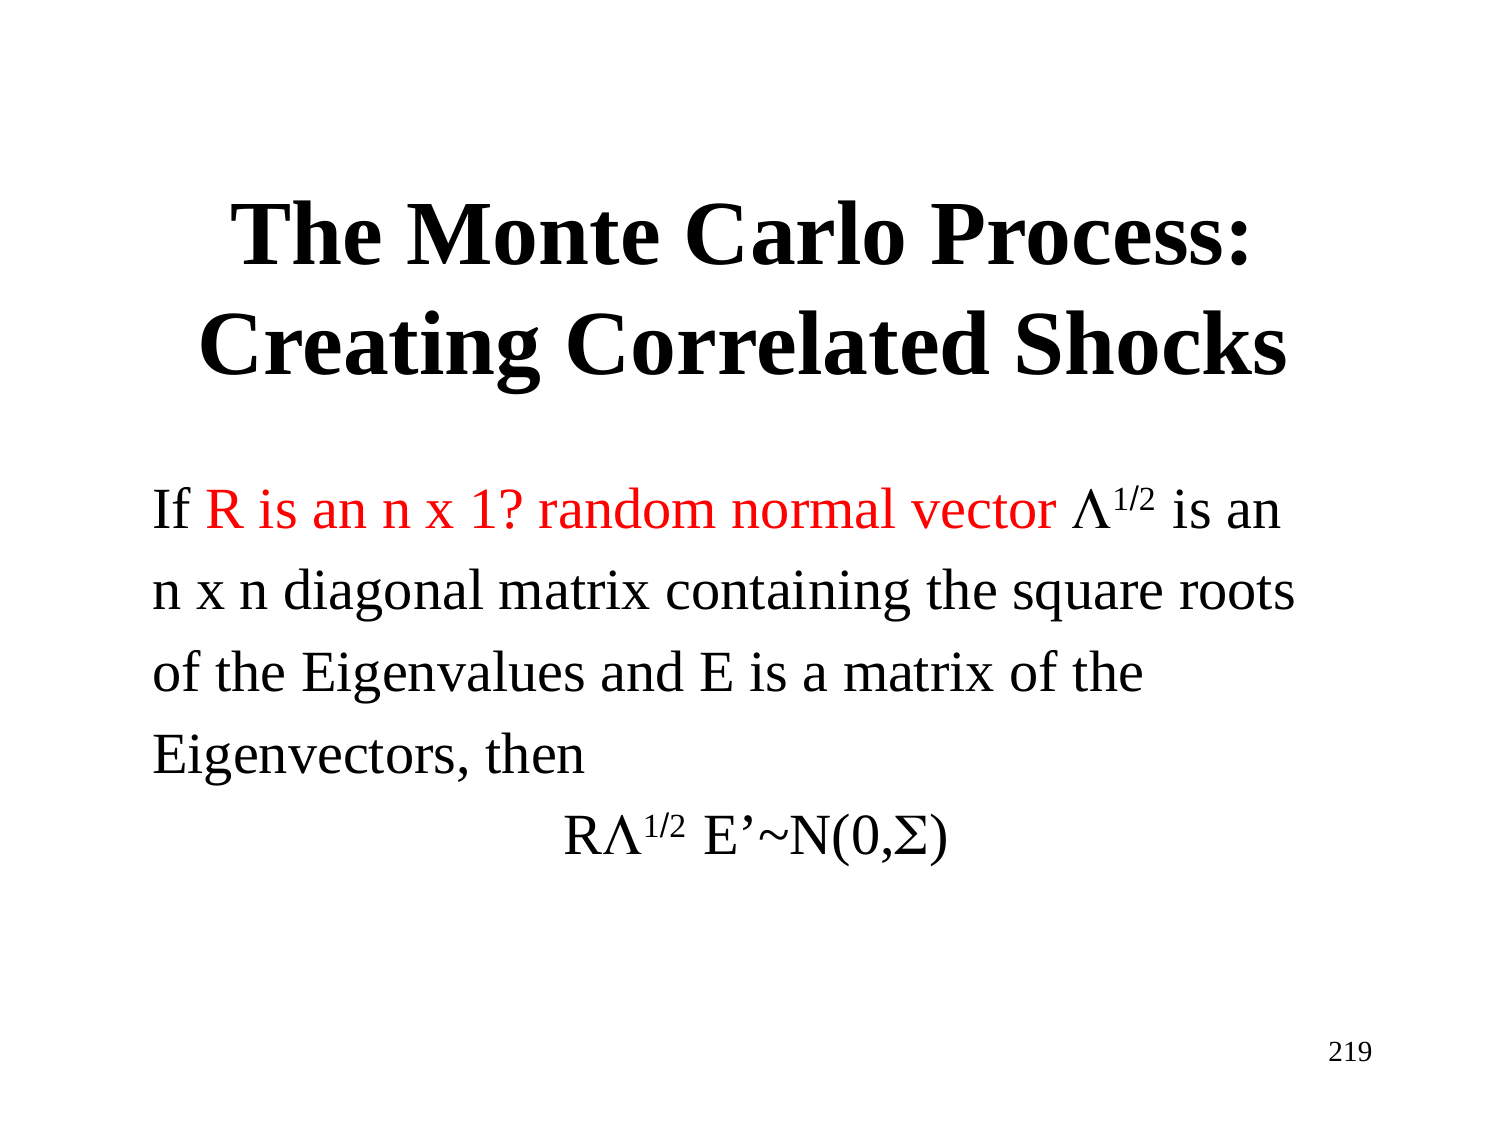

# The Monte Carlo Process: Creating Correlated Shocks
If R is an n x 1? random normal vector Λ1/2 is an
n x n diagonal matrix containing the square roots
of the Eigenvalues and E is a matrix of the
Eigenvectors, then
RΛ1/2 E’~N(0,Σ)
219